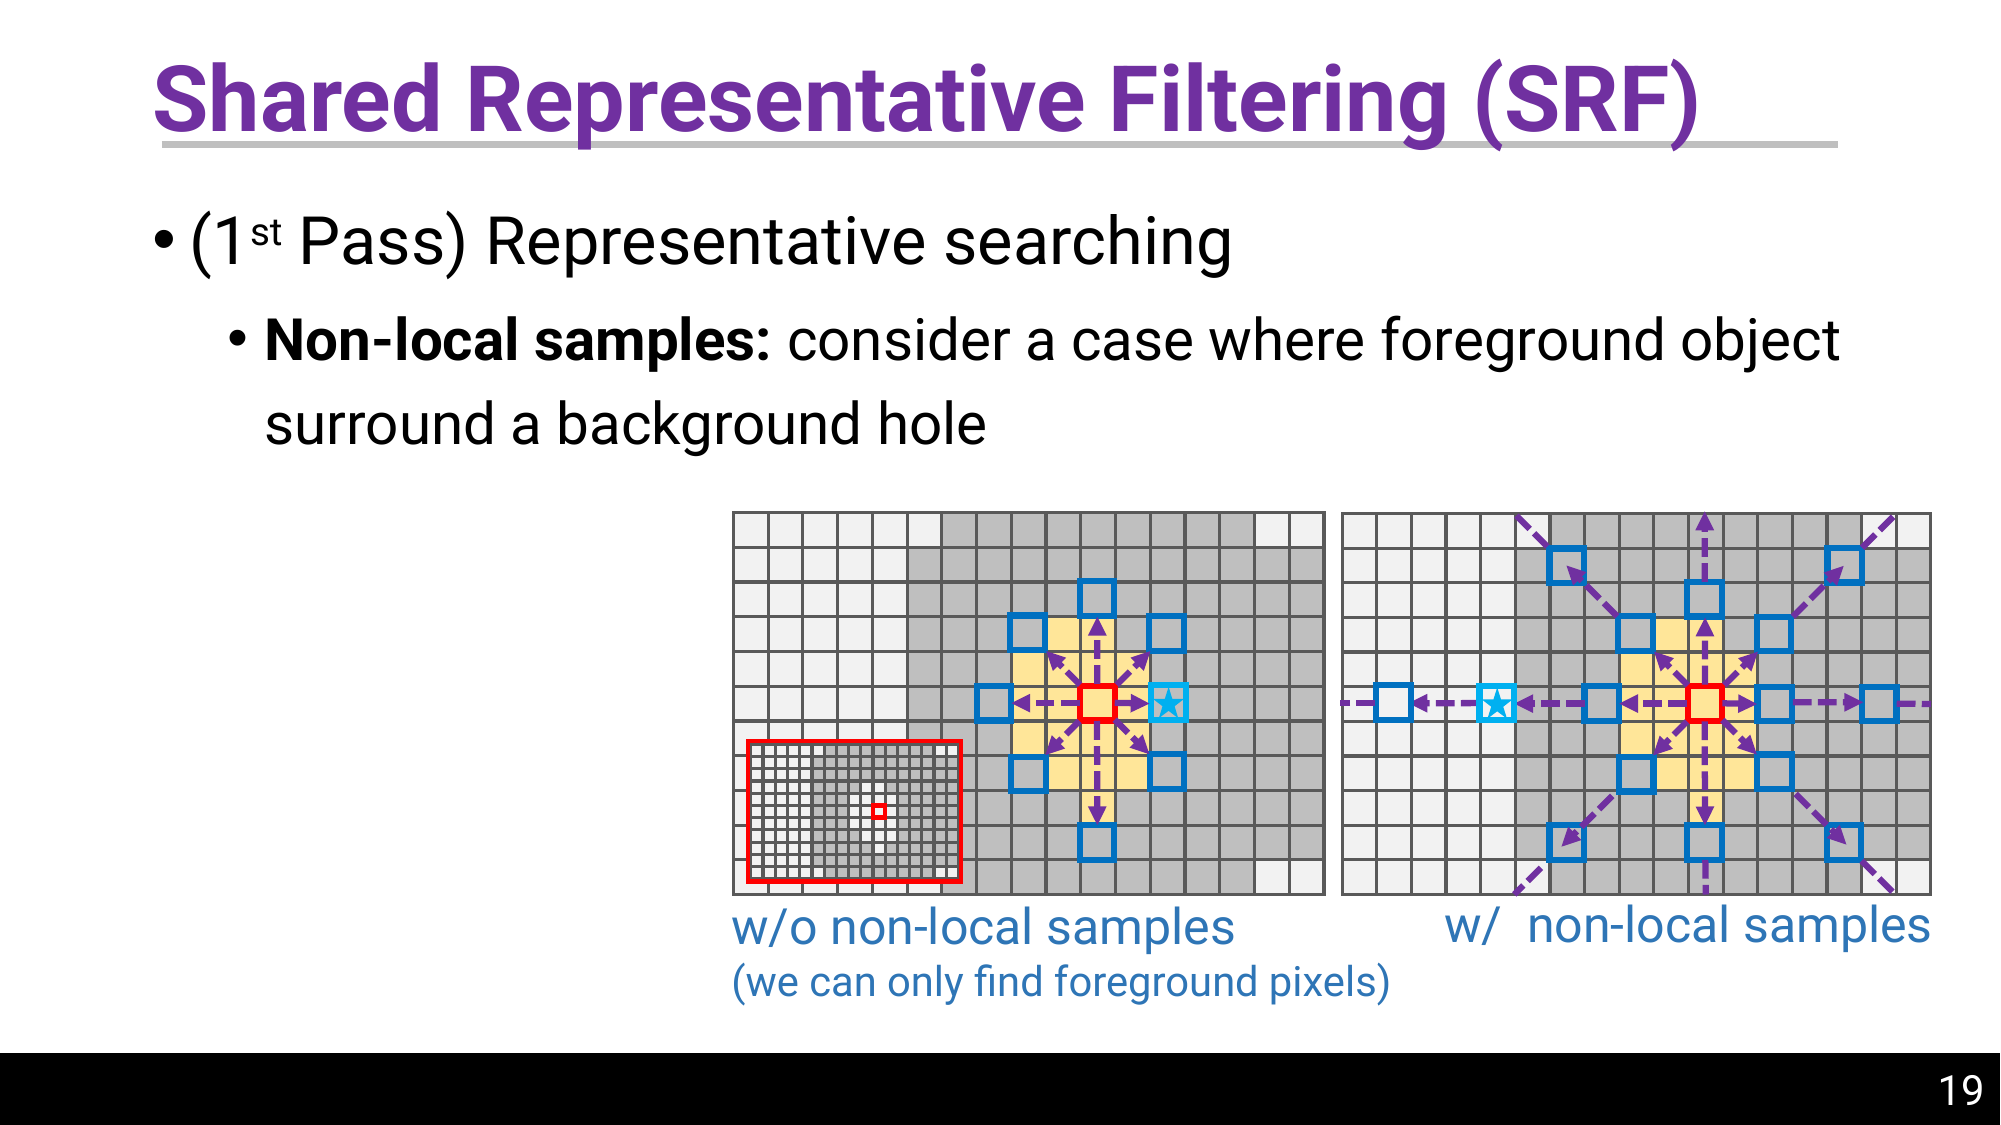

# Shared Representative Filtering (SRF)
(1st Pass) Representative searching
Non-local samples: consider a case where foreground object surround a background hole

w/  non-local samples
w/o non-local samples
(we can only find foreground pixels)

19